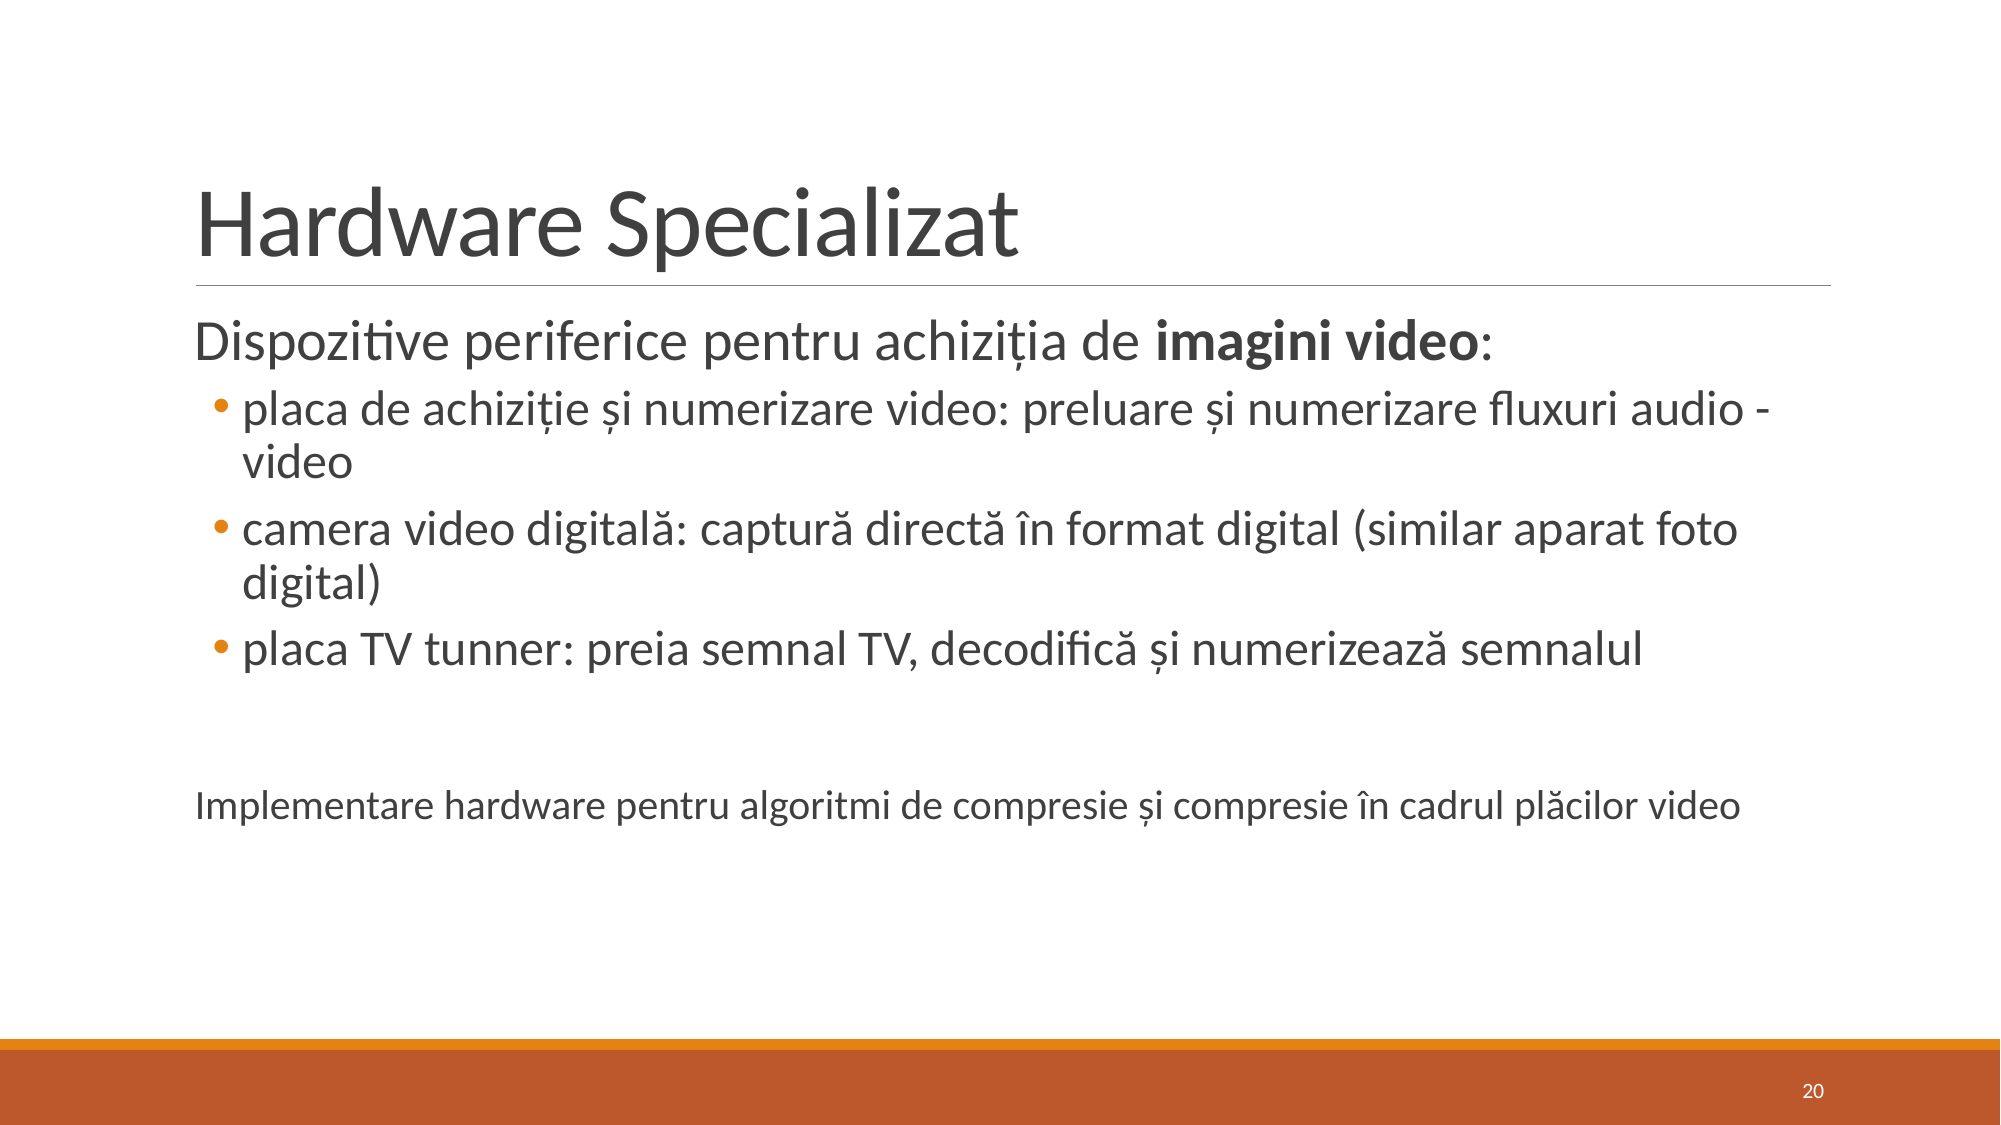

# Hardware Specializat
Dispozitive periferice pentru achiziția de imagini video:
placa de achiziție și numerizare video: preluare și numerizare fluxuri audio - video
camera video digitală: captură directă în format digital (similar aparat foto digital)
placa TV tunner: preia semnal TV, decodifică și numerizează semnalul

Implementare hardware pentru algoritmi de compresie și compresie în cadrul plăcilor video
20